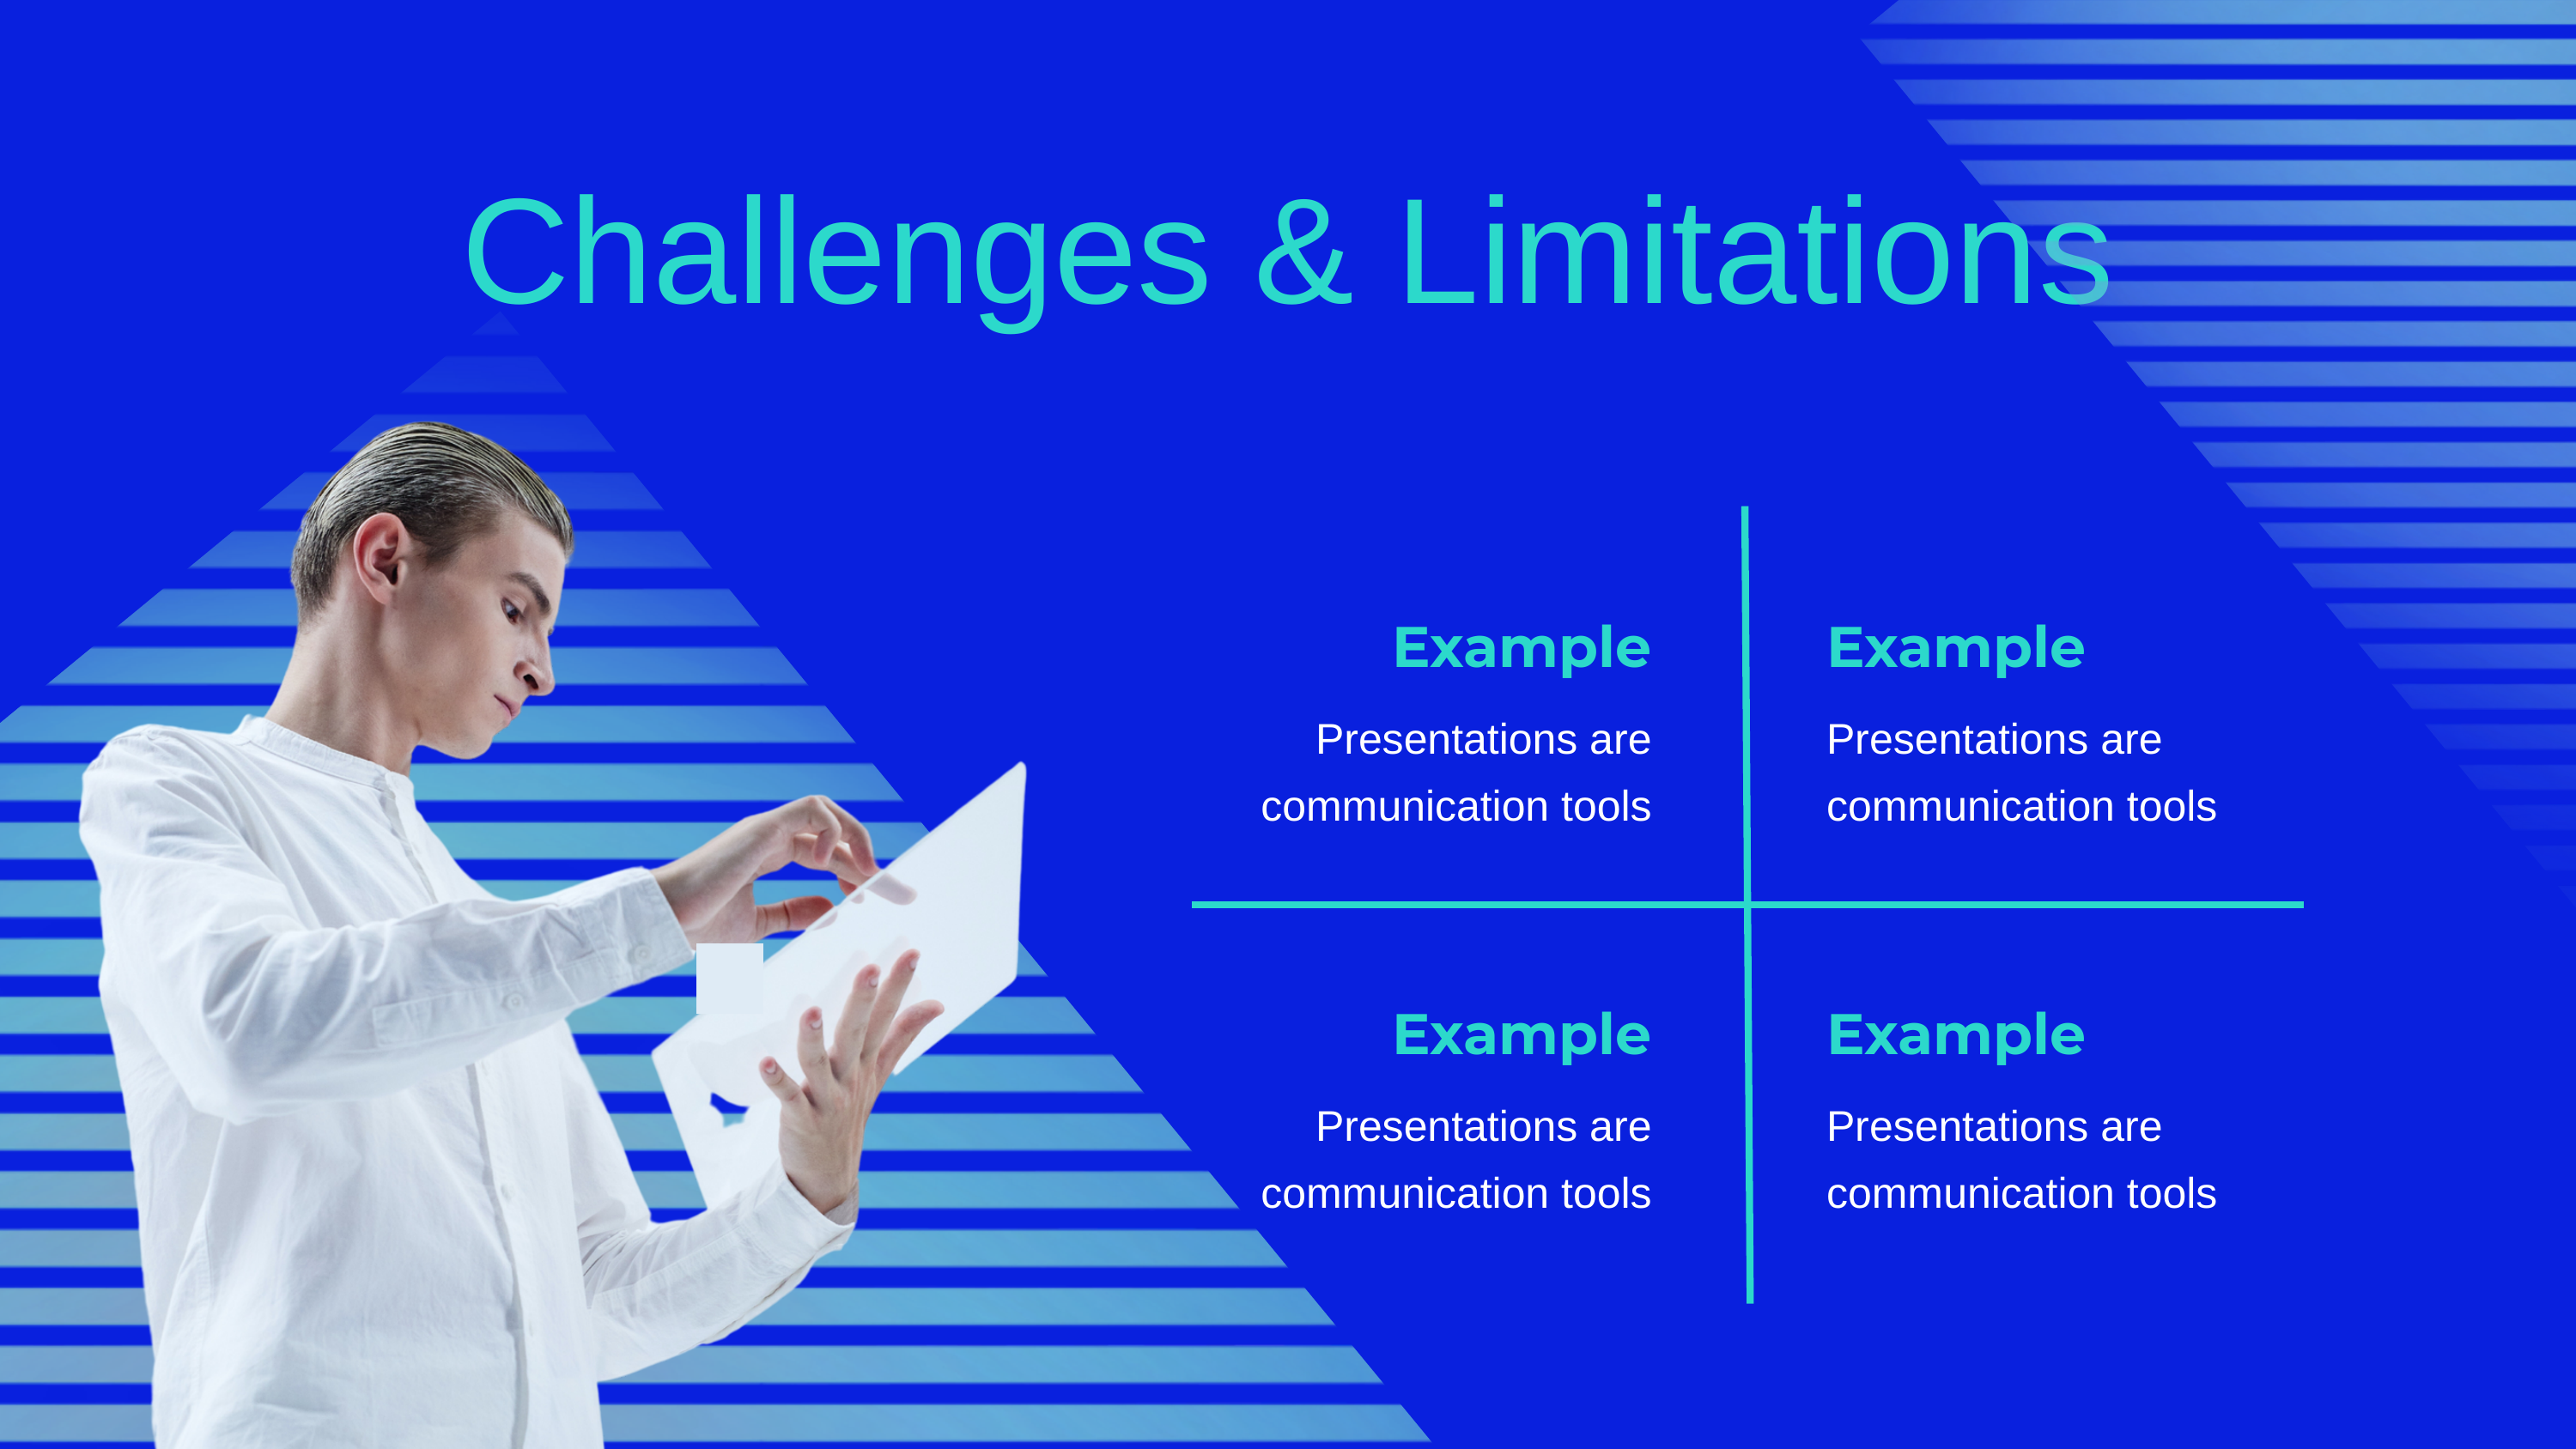

Challenges & Limitations

Example
Example
Presentations are
communication tools
Presentations are
communication tools
Example
Example
Presentations are
communication tools
Presentations are
communication tools